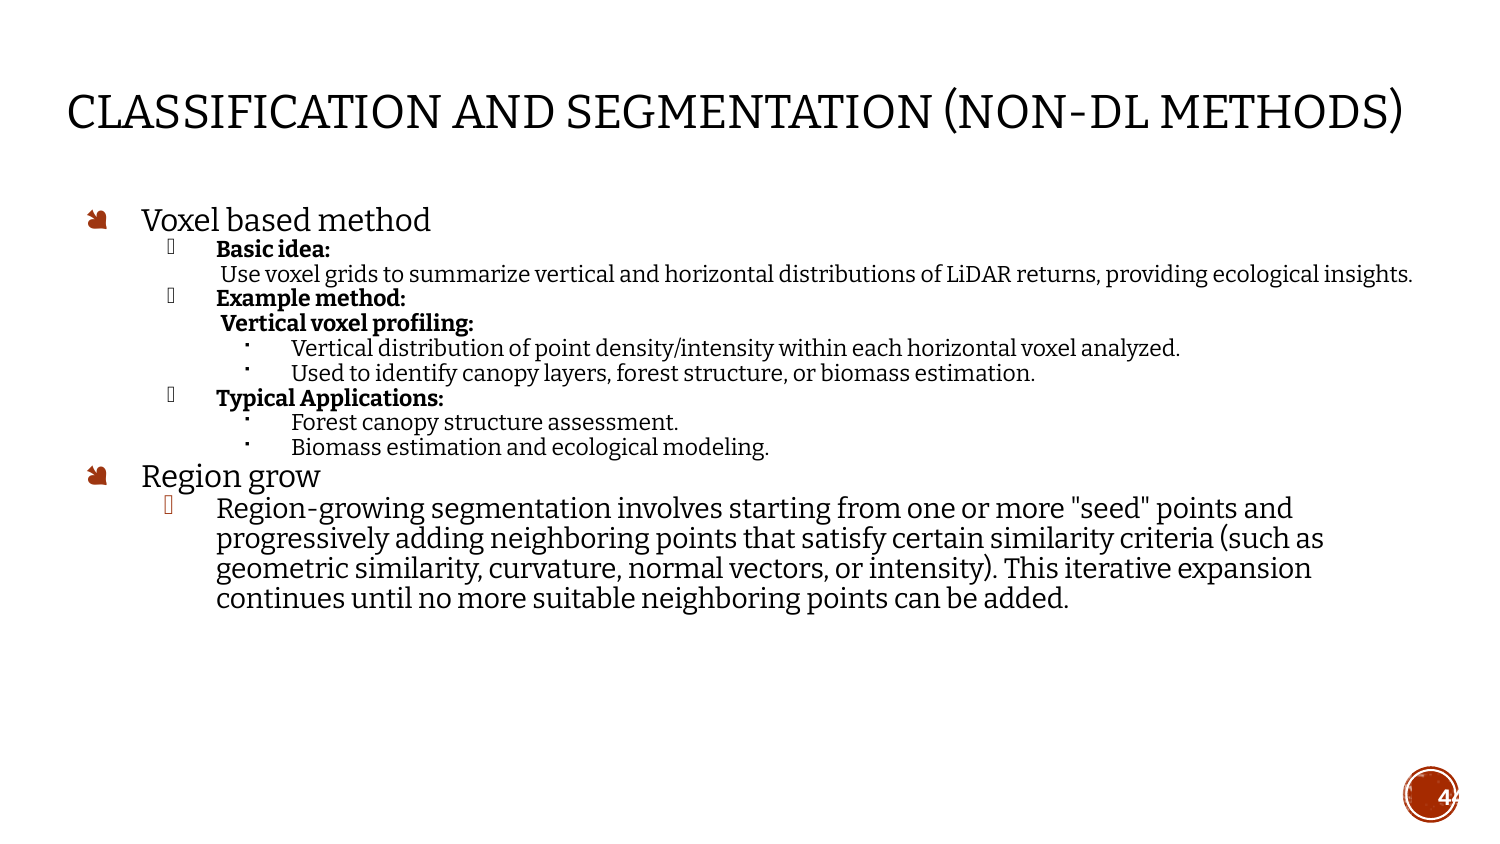

# Classification and Segmentation (non-DL methods)
Voxel based method
Basic idea:
 Use voxel grids to summarize vertical and horizontal distributions of LiDAR returns, providing ecological insights.
Example method:
 Vertical voxel profiling:
Vertical distribution of point density/intensity within each horizontal voxel analyzed.
Used to identify canopy layers, forest structure, or biomass estimation.
Typical Applications:
Forest canopy structure assessment.
Biomass estimation and ecological modeling.
Region grow
Region-growing segmentation involves starting from one or more "seed" points and progressively adding neighboring points that satisfy certain similarity criteria (such as geometric similarity, curvature, normal vectors, or intensity). This iterative expansion continues until no more suitable neighboring points can be added.

44